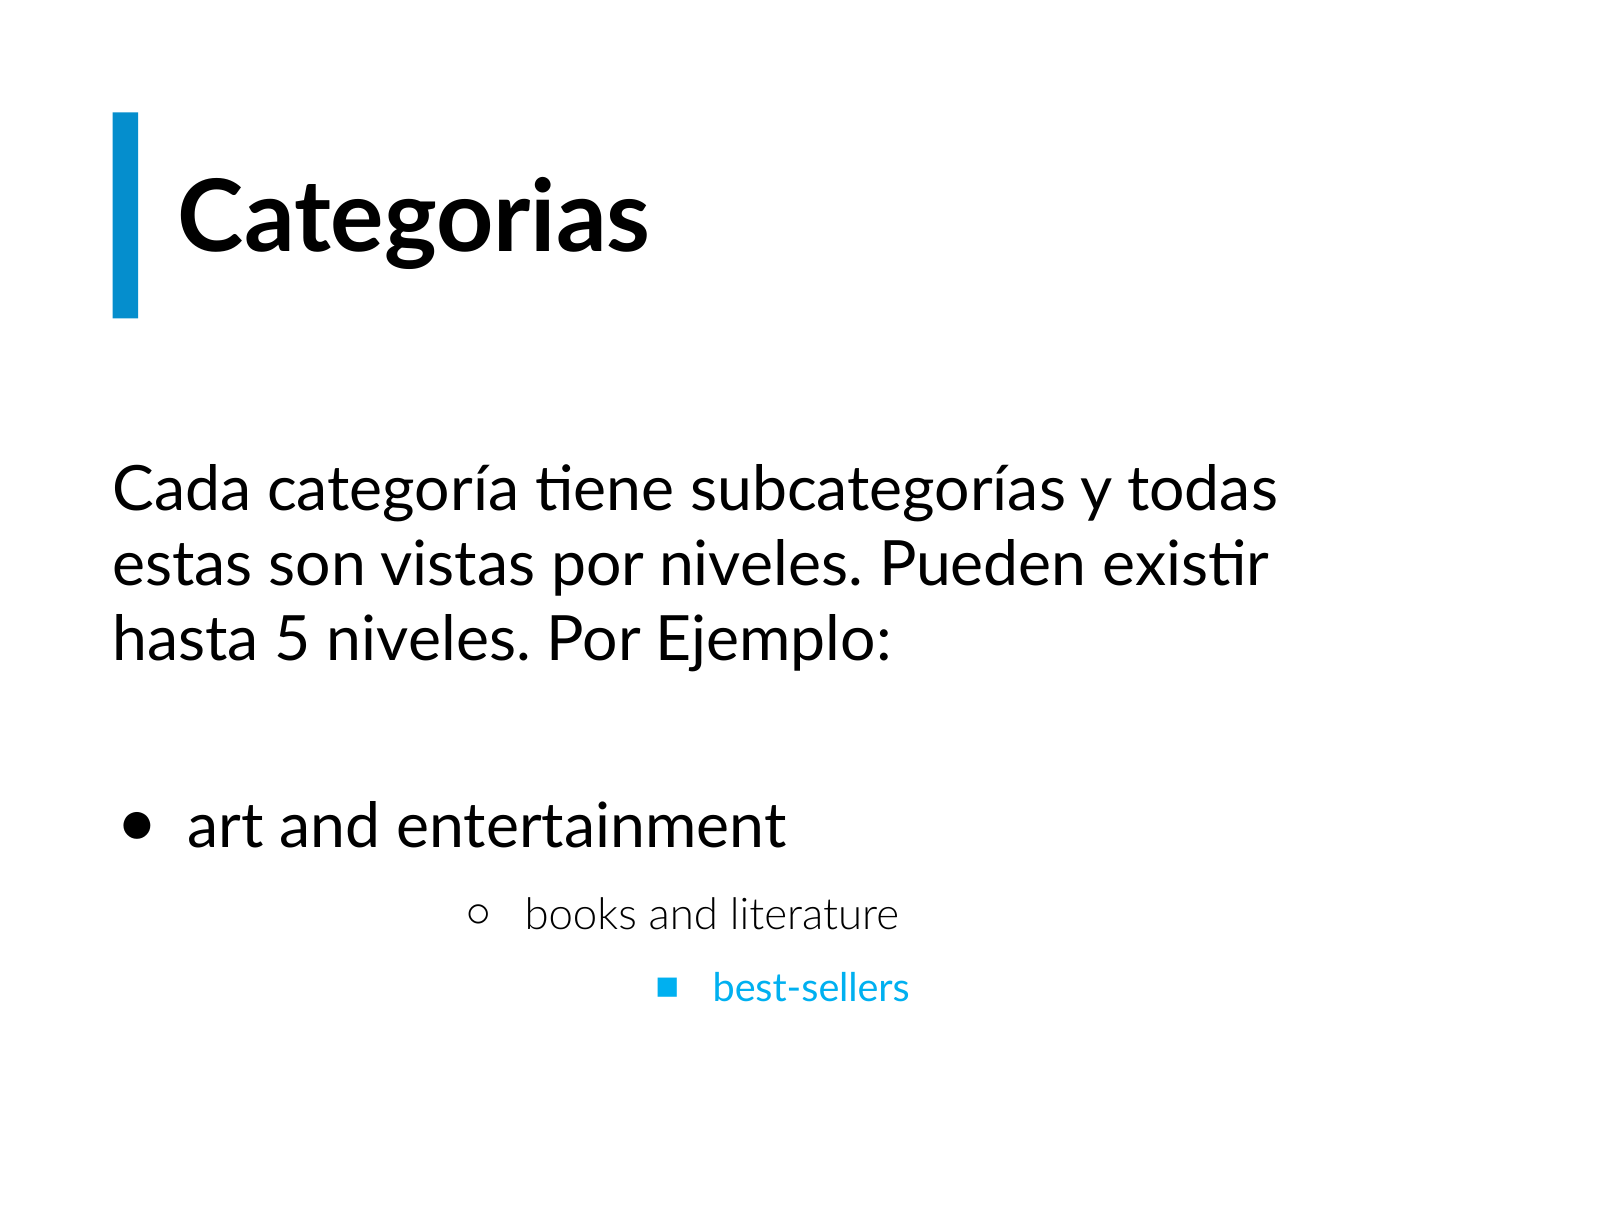

# Categorias
Cada categoría tiene subcategorías y todas estas son vistas por niveles. Pueden existir hasta 5 niveles. Por Ejemplo:

art and entertainment
books and literature
best-sellers